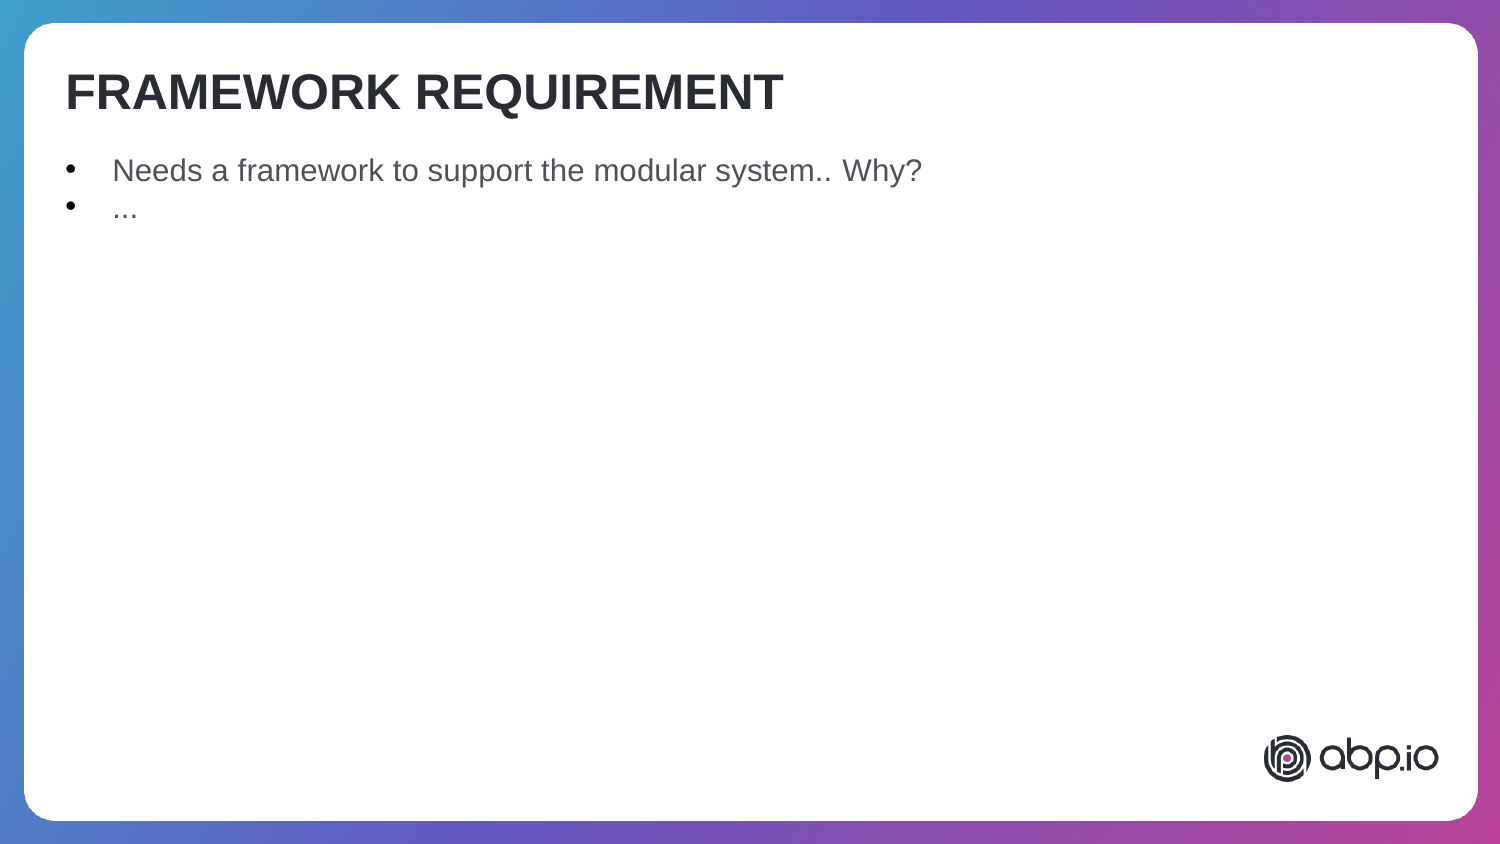

FRAMEWORK REQUIREMENT
Needs a framework to support the modular system.. Why?
...